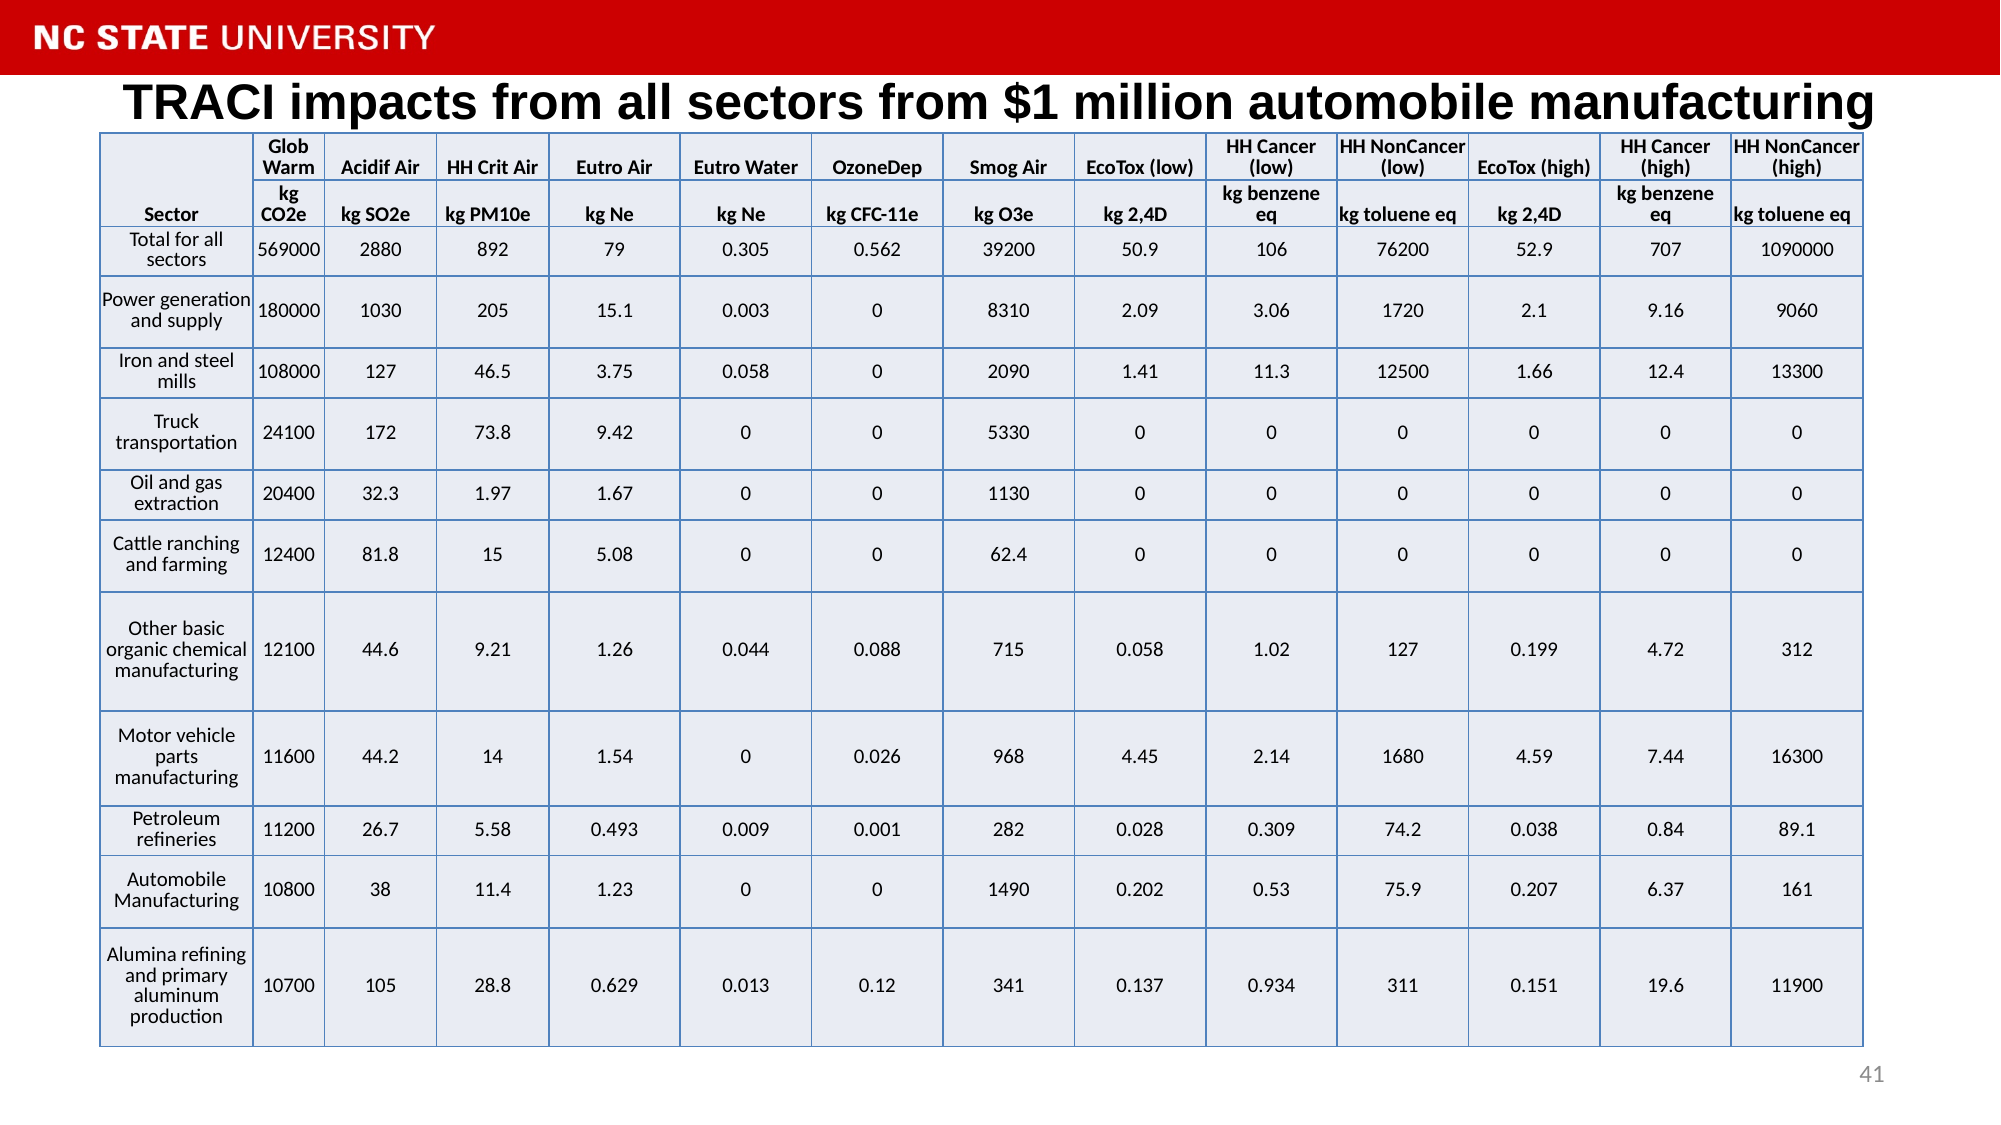

# TRACI impacts from all sectors from $1 million automobile manufacturing
| Sector | Glob Warm | Acidif Air | HH Crit Air | Eutro Air | Eutro Water | OzoneDep | Smog Air | EcoTox (low) | HH Cancer (low) | HH NonCancer (low) | EcoTox (high) | HH Cancer (high) | HH NonCancer (high) |
| --- | --- | --- | --- | --- | --- | --- | --- | --- | --- | --- | --- | --- | --- |
|  | kg CO2e | kg SO2e | kg PM10e | kg Ne | kg Ne | kg CFC-11e | kg O3e | kg 2,4D | kg benzene eq | kg toluene eq | kg 2,4D | kg benzene eq | kg toluene eq |
| Total for all sectors | 569000 | 2880 | 892 | 79 | 0.305 | 0.562 | 39200 | 50.9 | 106 | 76200 | 52.9 | 707 | 1090000 |
| Power generation and supply | 180000 | 1030 | 205 | 15.1 | 0.003 | 0 | 8310 | 2.09 | 3.06 | 1720 | 2.1 | 9.16 | 9060 |
| Iron and steel mills | 108000 | 127 | 46.5 | 3.75 | 0.058 | 0 | 2090 | 1.41 | 11.3 | 12500 | 1.66 | 12.4 | 13300 |
| Truck transportation | 24100 | 172 | 73.8 | 9.42 | 0 | 0 | 5330 | 0 | 0 | 0 | 0 | 0 | 0 |
| Oil and gas extraction | 20400 | 32.3 | 1.97 | 1.67 | 0 | 0 | 1130 | 0 | 0 | 0 | 0 | 0 | 0 |
| Cattle ranching and farming | 12400 | 81.8 | 15 | 5.08 | 0 | 0 | 62.4 | 0 | 0 | 0 | 0 | 0 | 0 |
| Other basic organic chemical manufacturing | 12100 | 44.6 | 9.21 | 1.26 | 0.044 | 0.088 | 715 | 0.058 | 1.02 | 127 | 0.199 | 4.72 | 312 |
| Motor vehicle parts manufacturing | 11600 | 44.2 | 14 | 1.54 | 0 | 0.026 | 968 | 4.45 | 2.14 | 1680 | 4.59 | 7.44 | 16300 |
| Petroleum refineries | 11200 | 26.7 | 5.58 | 0.493 | 0.009 | 0.001 | 282 | 0.028 | 0.309 | 74.2 | 0.038 | 0.84 | 89.1 |
| Automobile Manufacturing | 10800 | 38 | 11.4 | 1.23 | 0 | 0 | 1490 | 0.202 | 0.53 | 75.9 | 0.207 | 6.37 | 161 |
| Alumina refining and primary aluminum production | 10700 | 105 | 28.8 | 0.629 | 0.013 | 0.12 | 341 | 0.137 | 0.934 | 311 | 0.151 | 19.6 | 11900 |
41